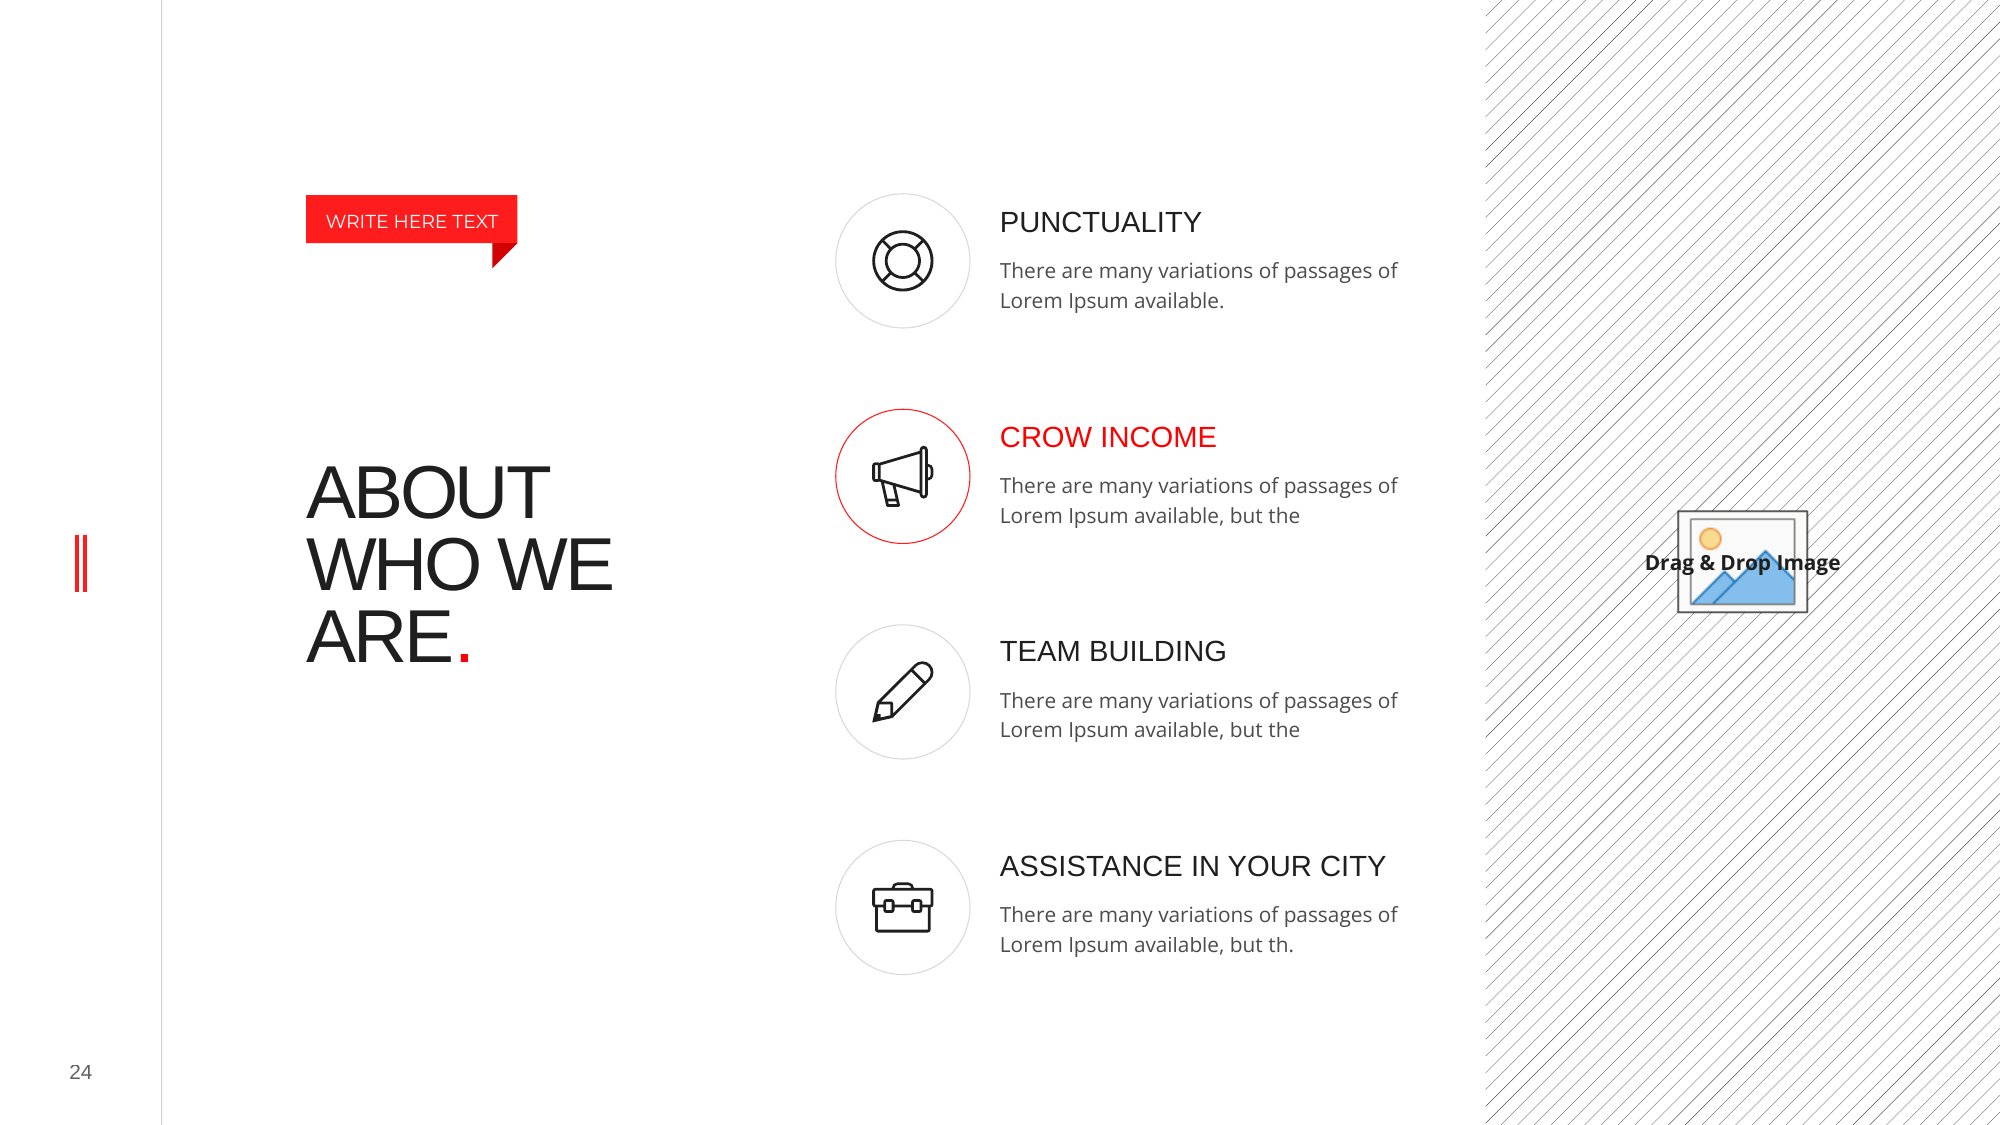

WRITE HERE TEXT
PUNCTUALITY

There are many variations of passages of Lorem Ipsum available.

CROW INCOME
# ABOUT WHO WE ARE.

There are many variations of passages of Lorem Ipsum available, but the

TEAM BUILDING

There are many variations of passages of Lorem Ipsum available, but the

ASSISTANCE IN YOUR CITY

There are many variations of passages of Lorem Ipsum available, but th.
24